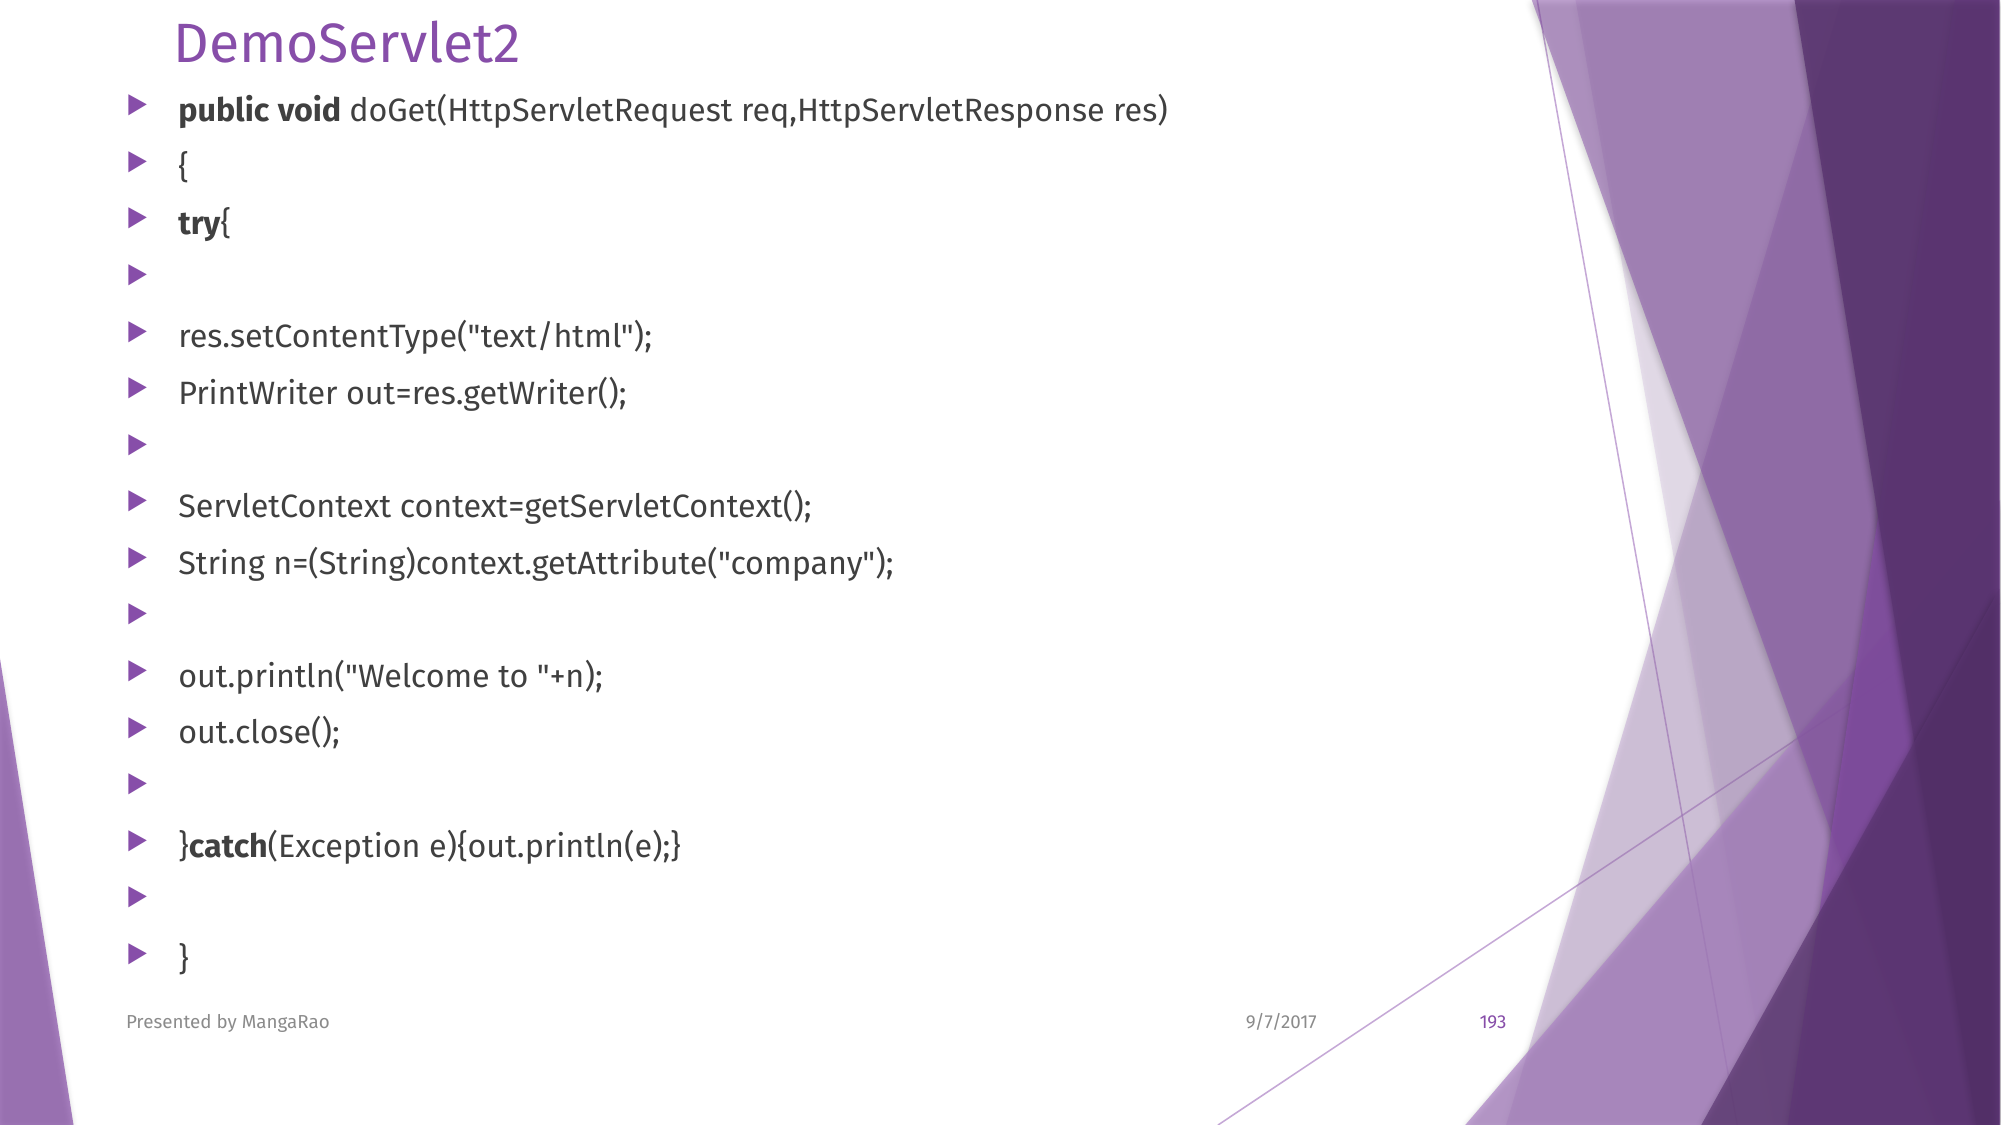

# DemoServlet2
public void doGet(HttpServletRequest req,HttpServletResponse res)
{
try{

res.setContentType("text/html");
PrintWriter out=res.getWriter();

ServletContext context=getServletContext();
String n=(String)context.getAttribute("company");

out.println("Welcome to "+n);
out.close();

}catch(Exception e){out.println(e);}

}
Presented by MangaRao
9/7/2017
193